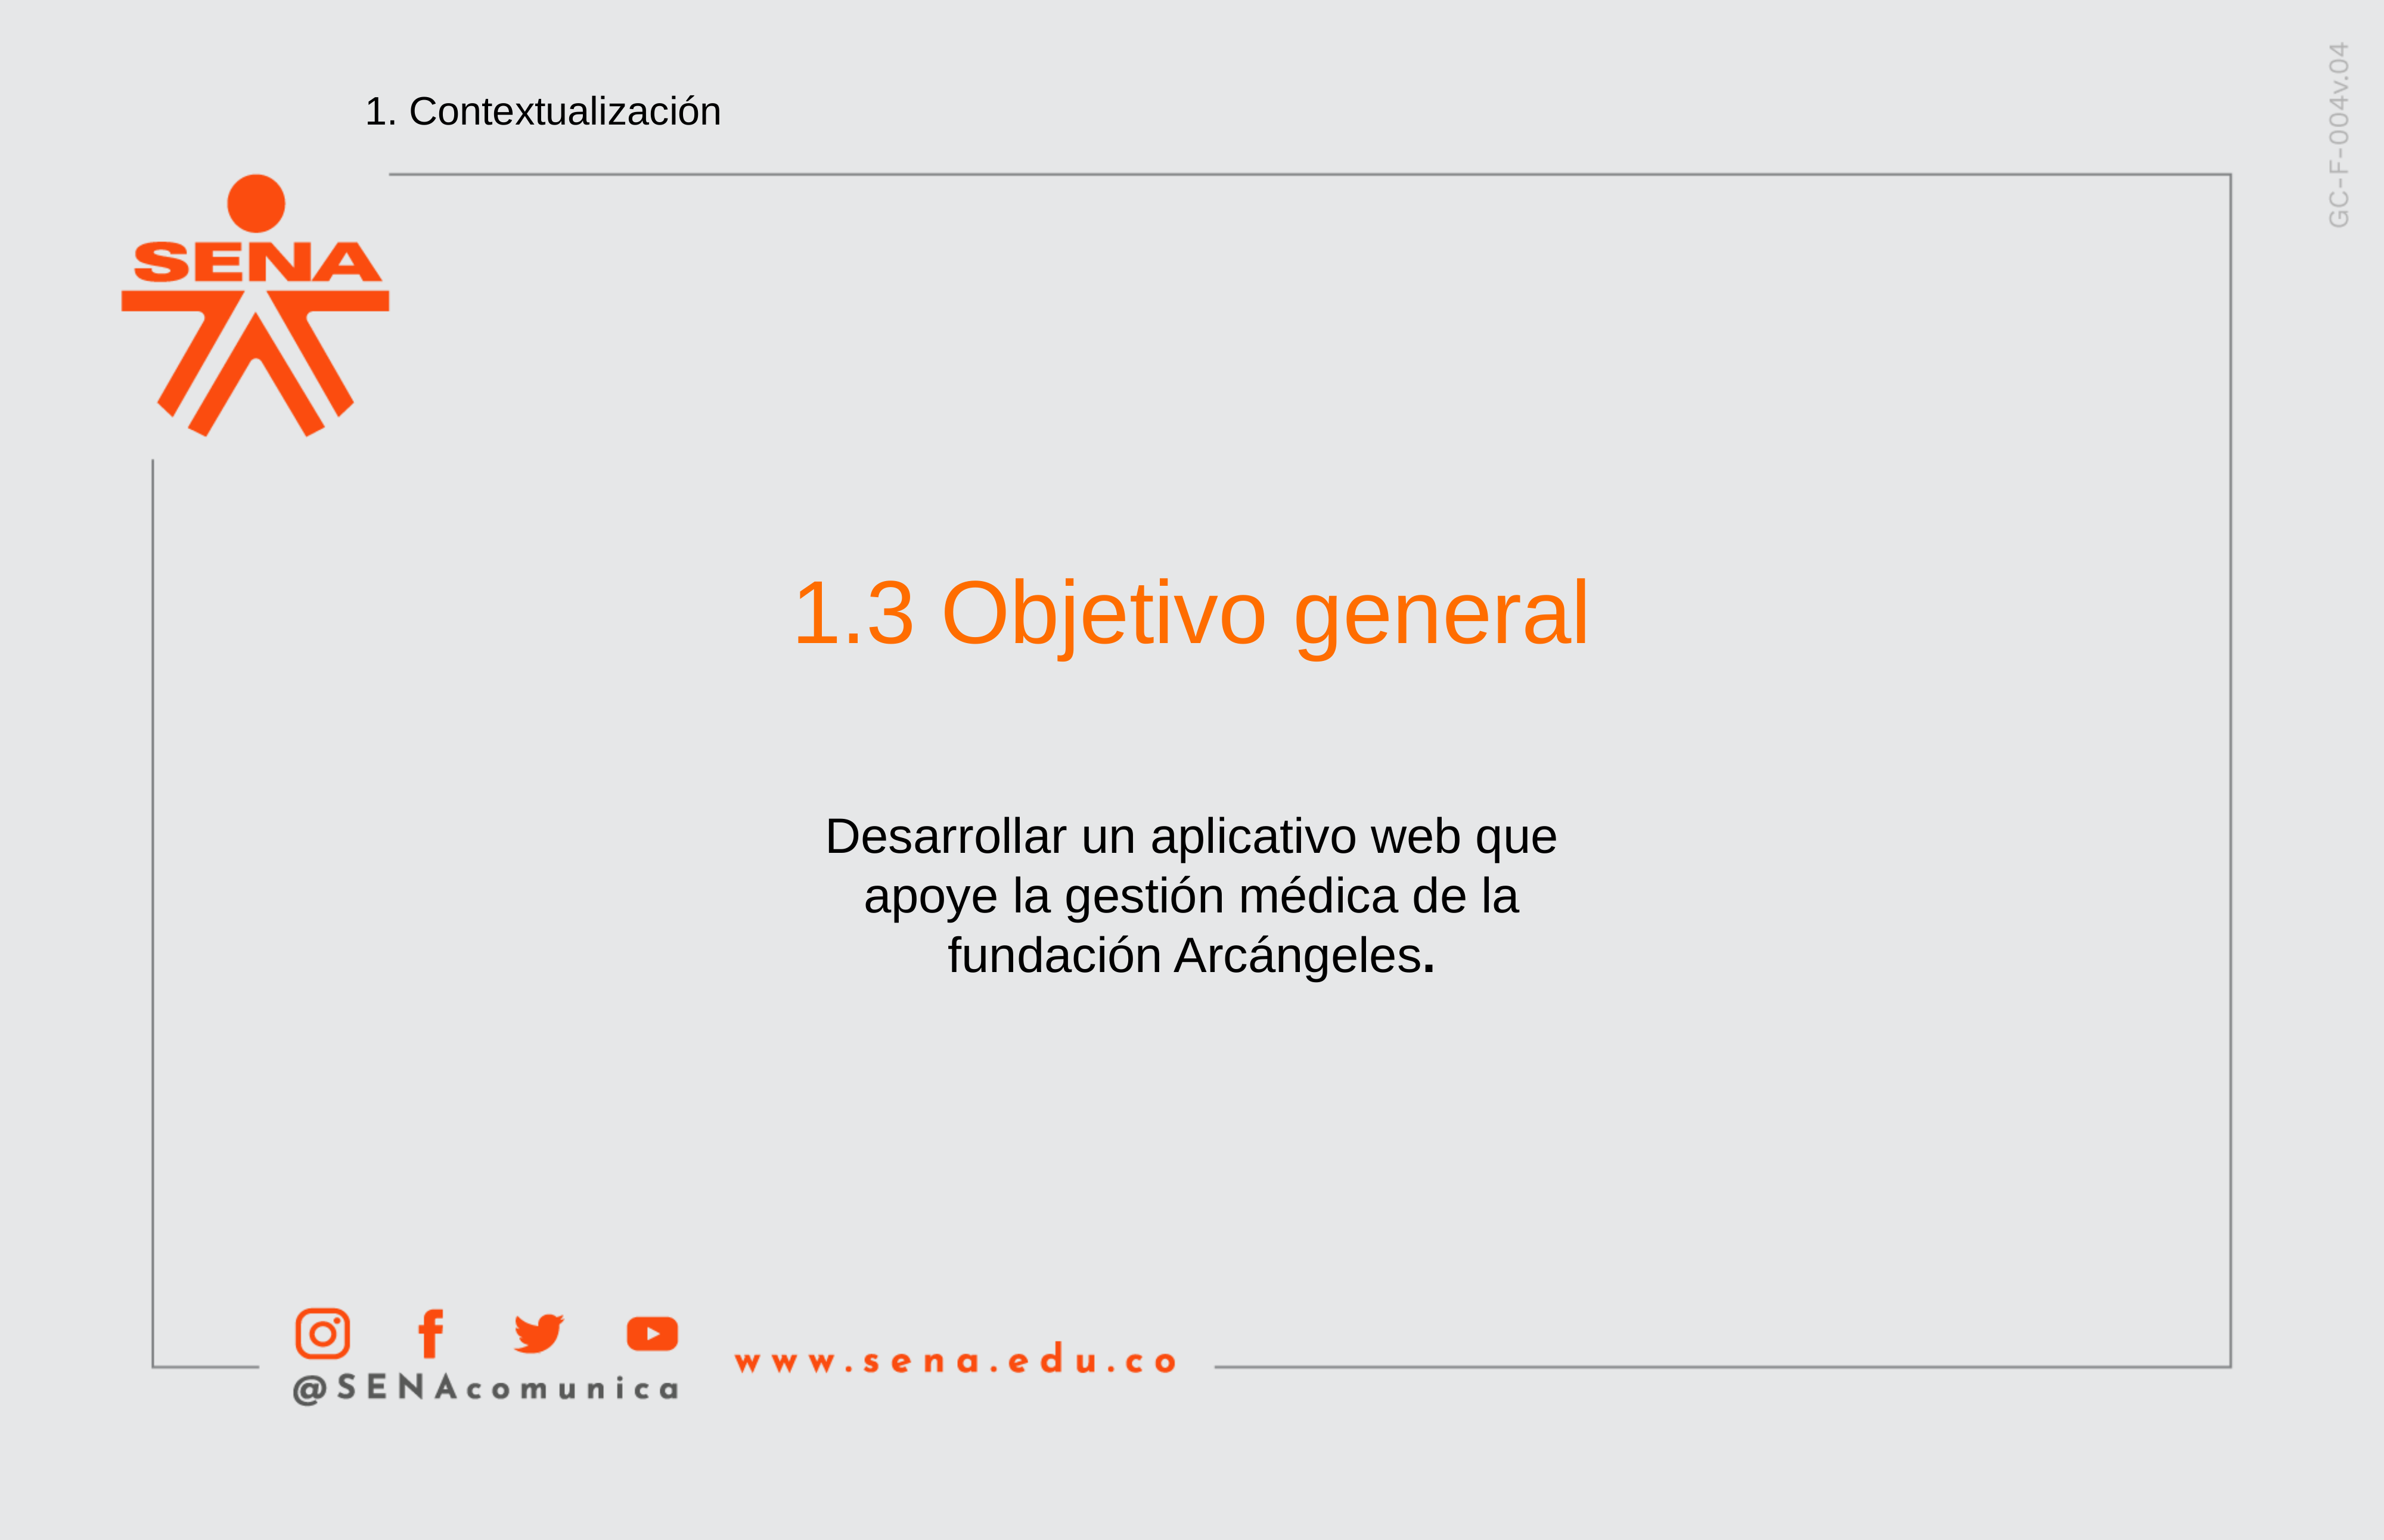

1. Contextualización
1.3 Objetivo general
Desarrollar un aplicativo web que apoye la gestión médica de la fundación Arcángeles.